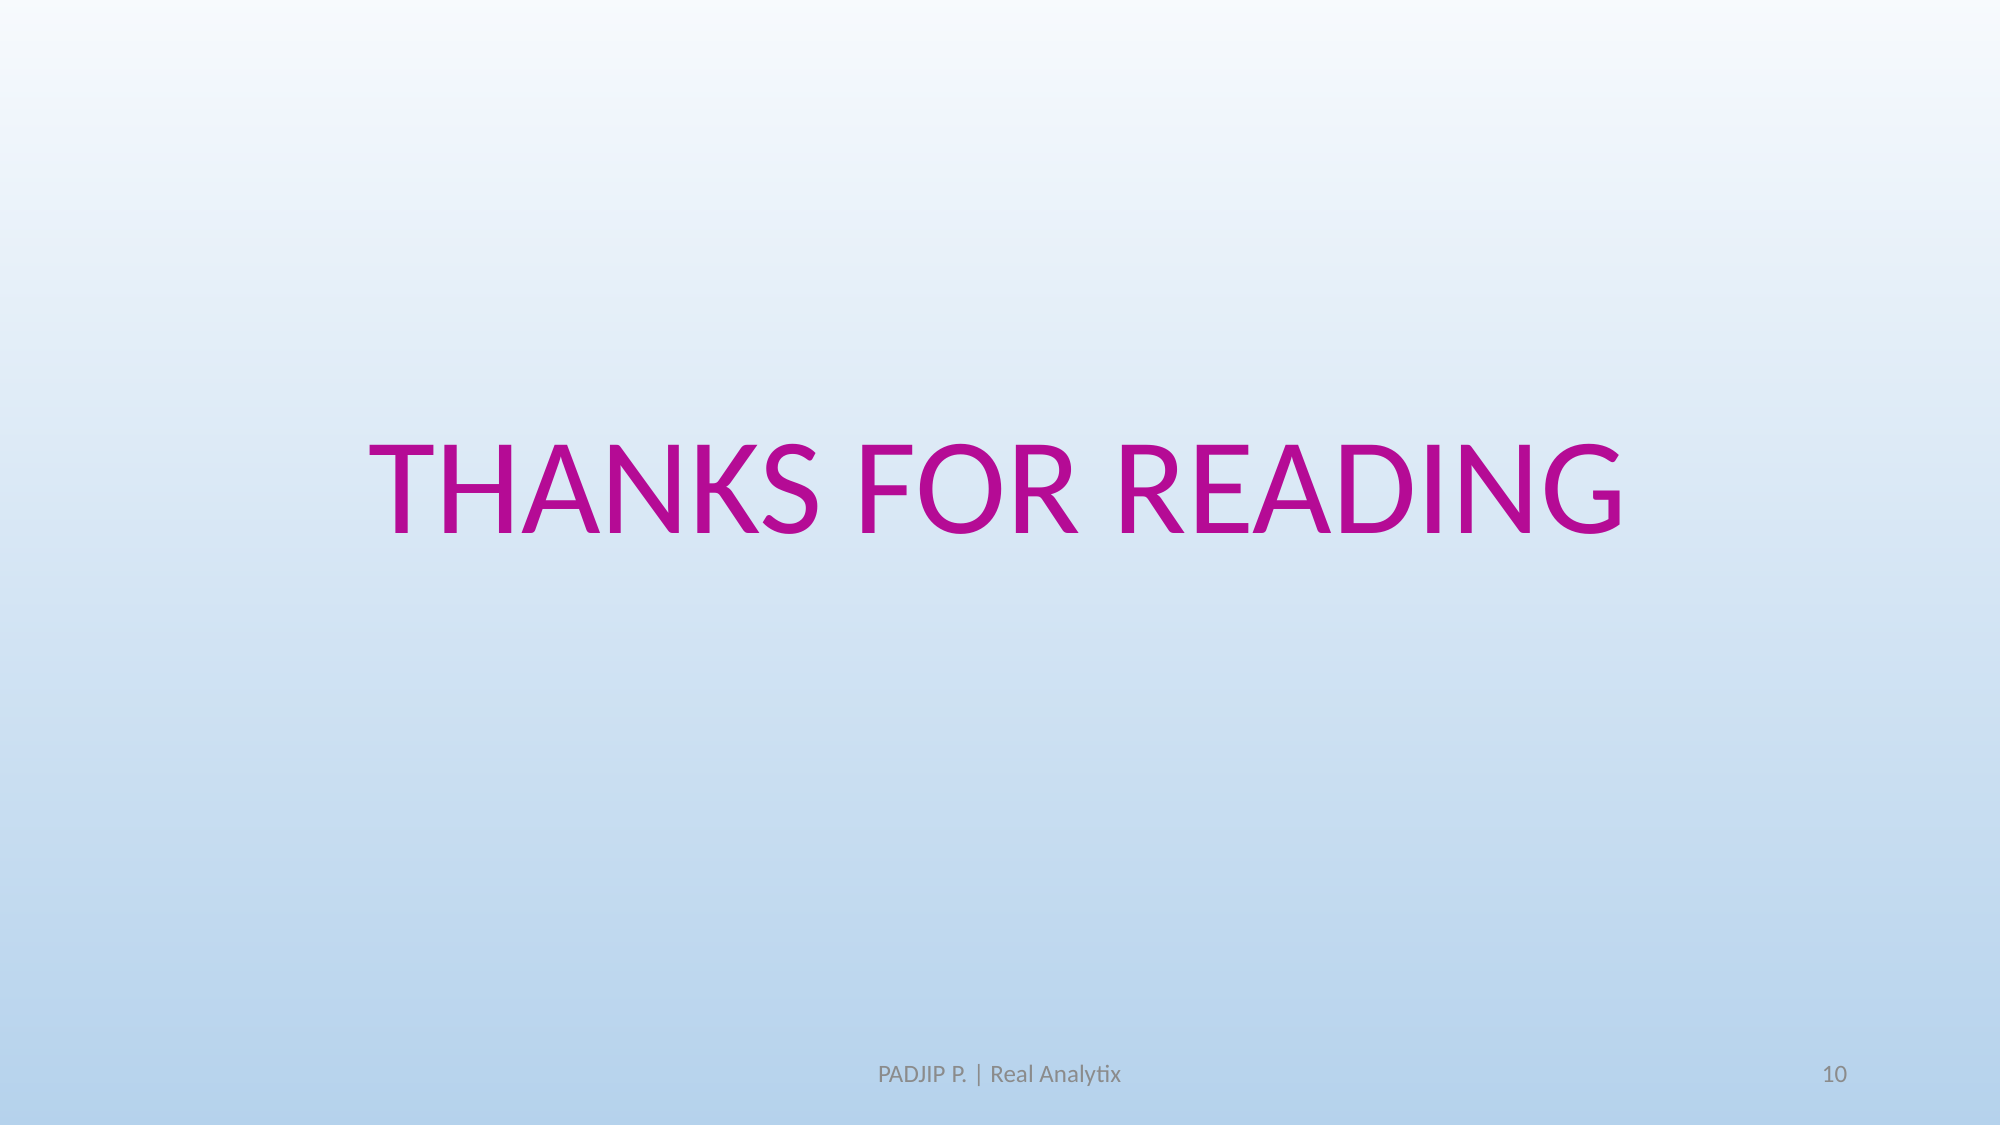

THANKS FOR READING
PADJIP P. | Real Analytix
10